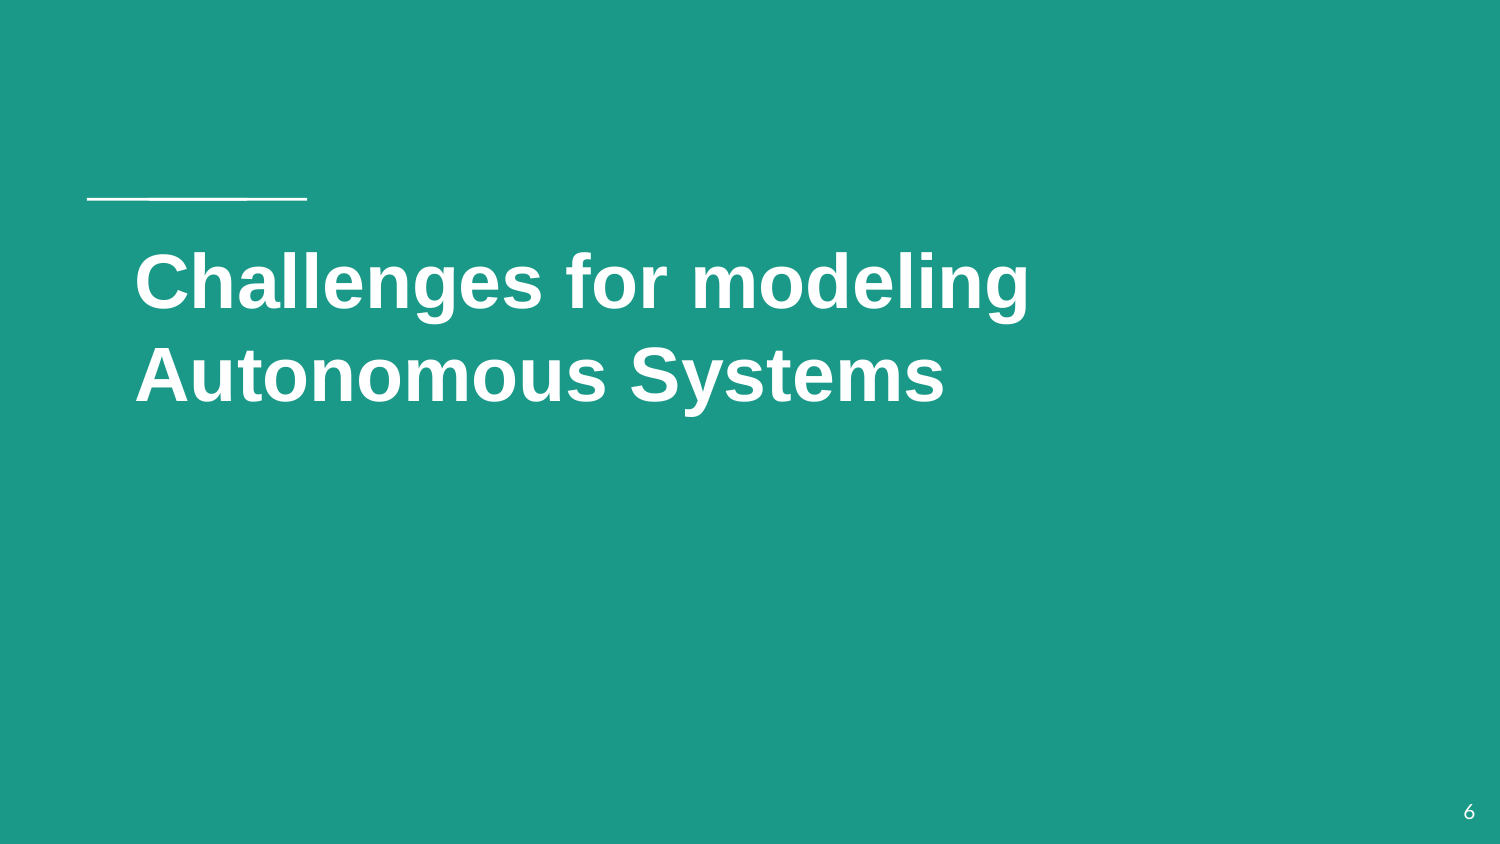

# Challenges for modeling Autonomous Systems
6